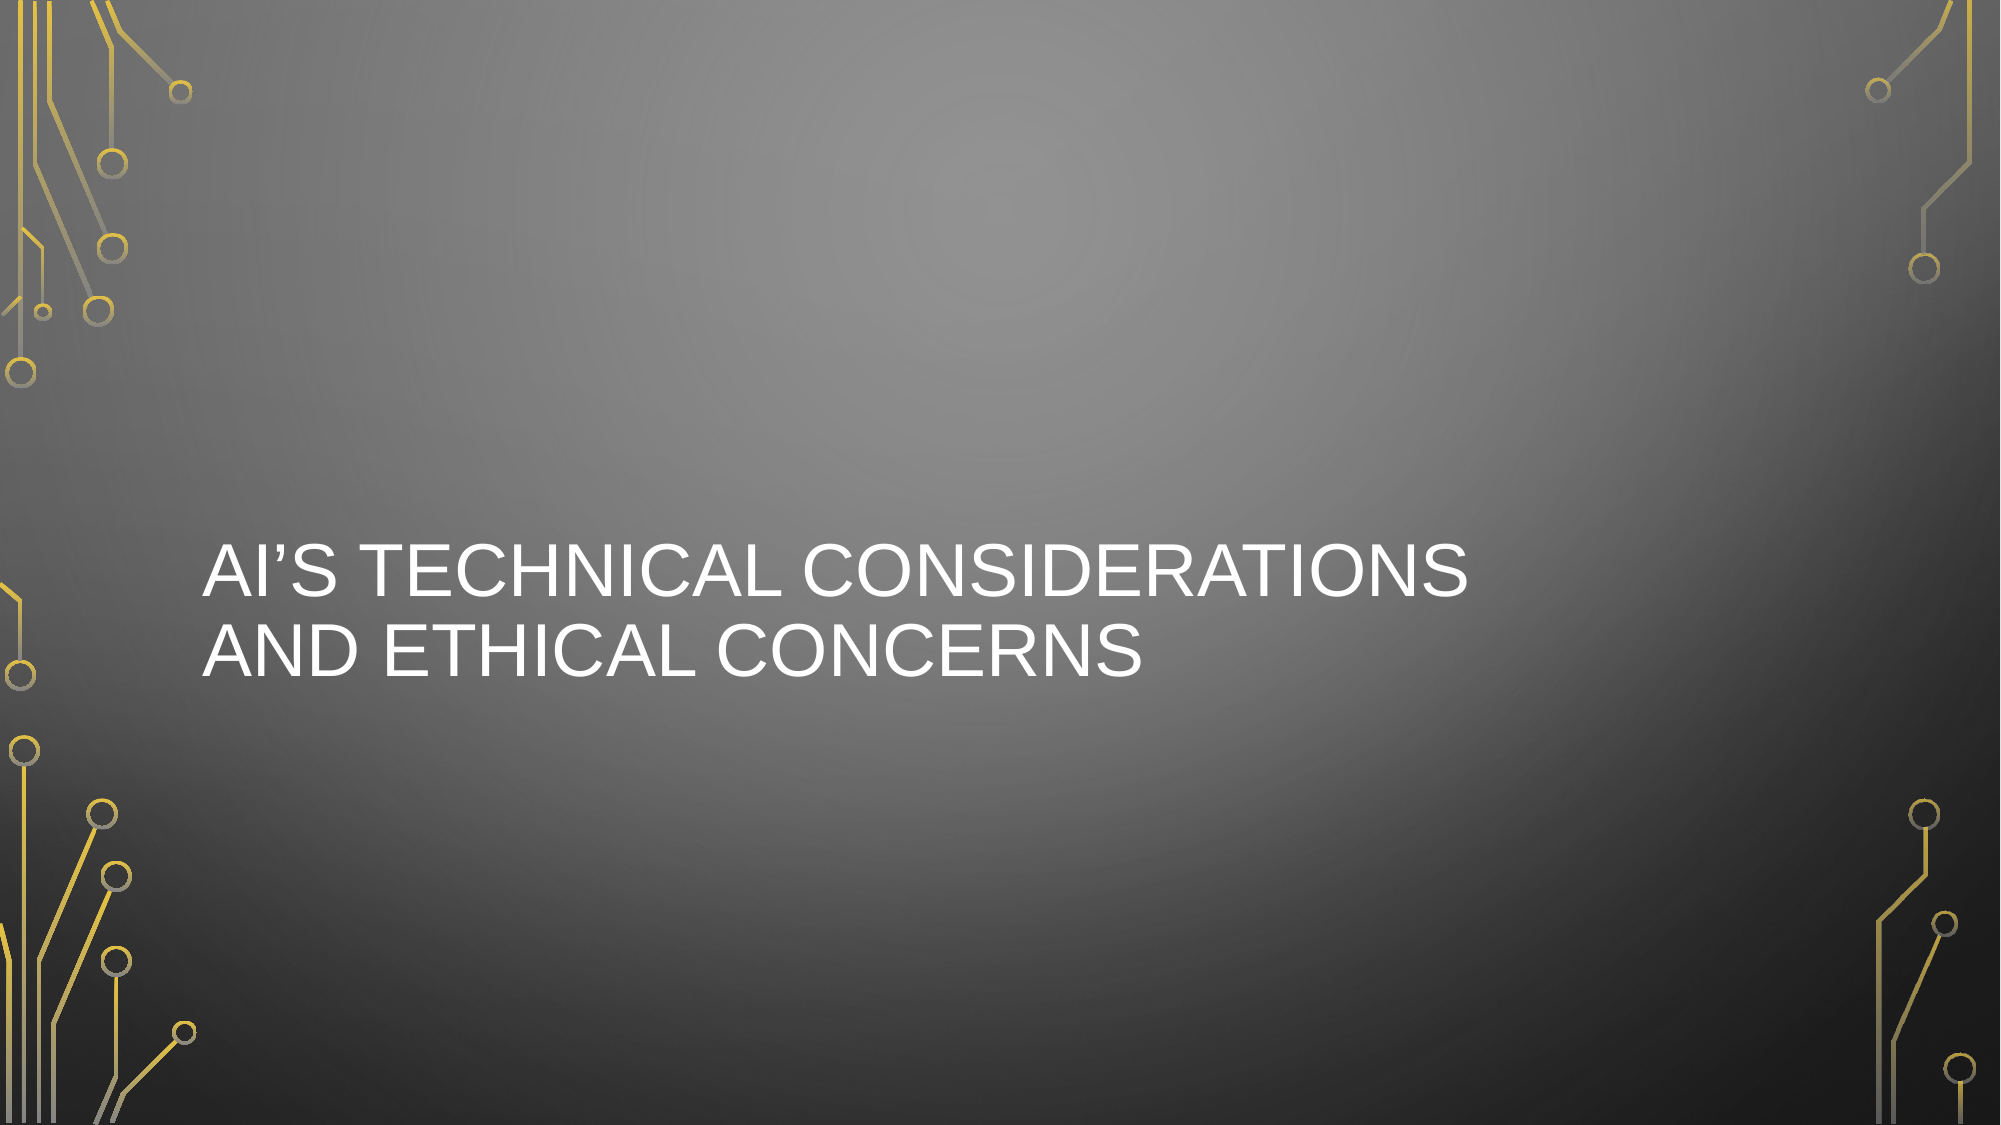

# Ai’s technical Considerations and Ethical Concerns